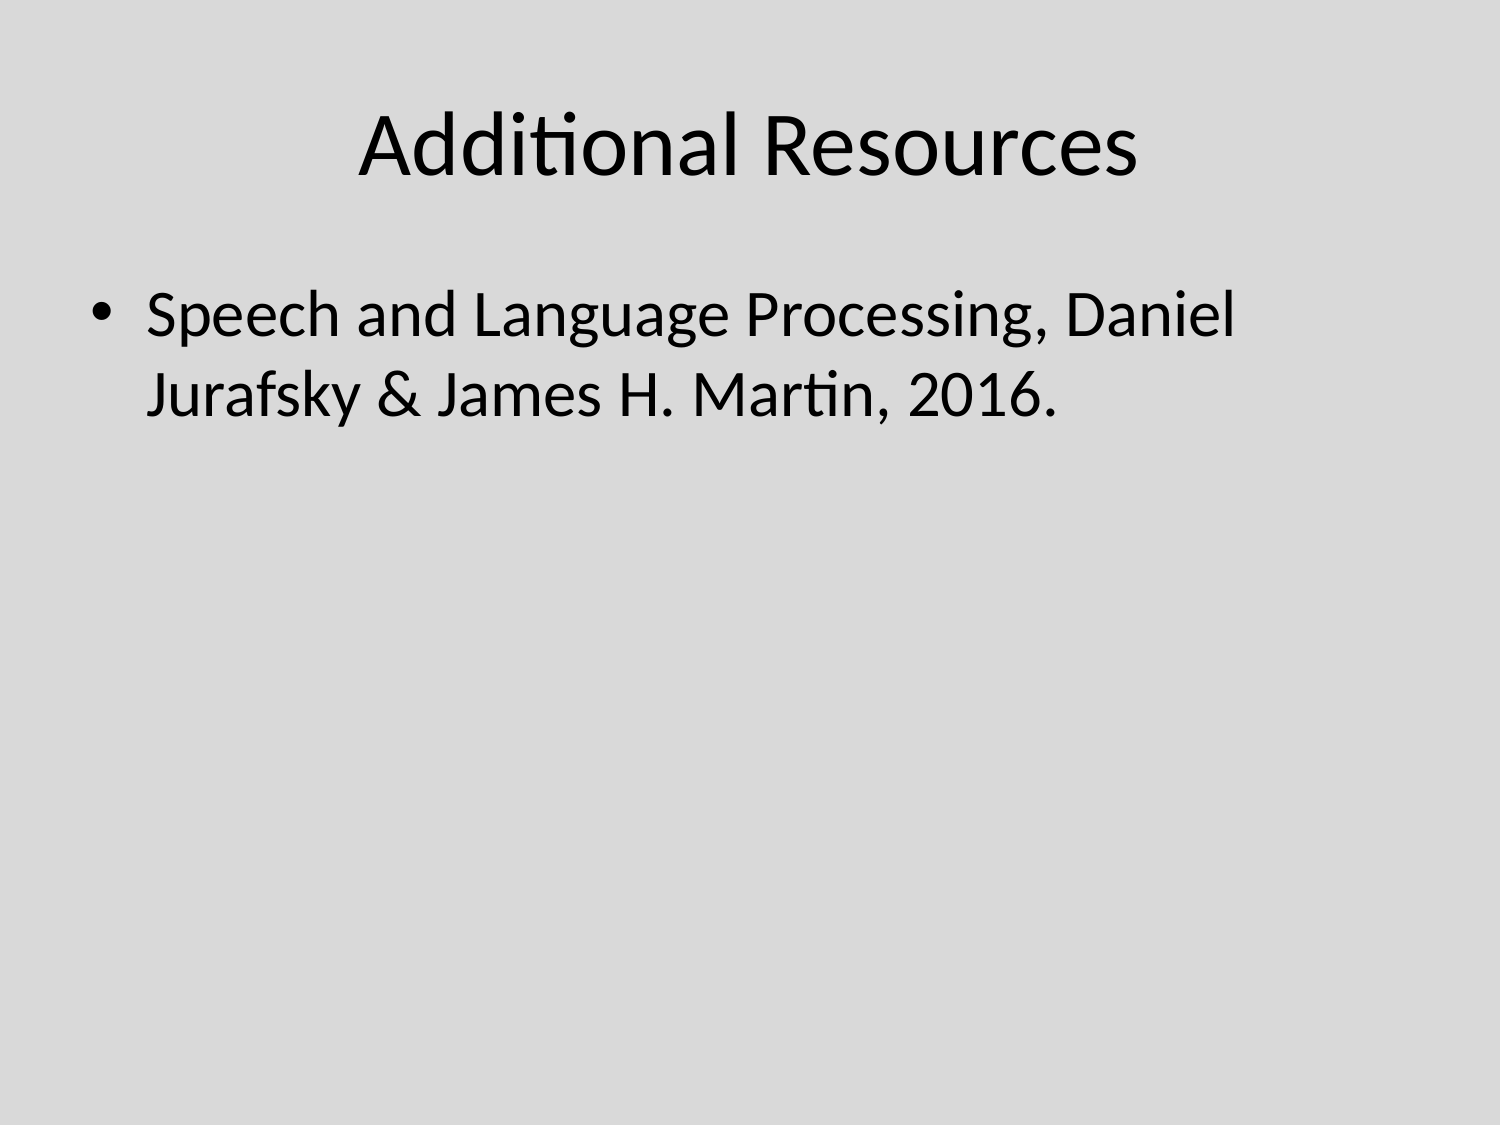

# Additional Resources
Speech and Language Processing, Daniel Jurafsky & James H. Martin, 2016.